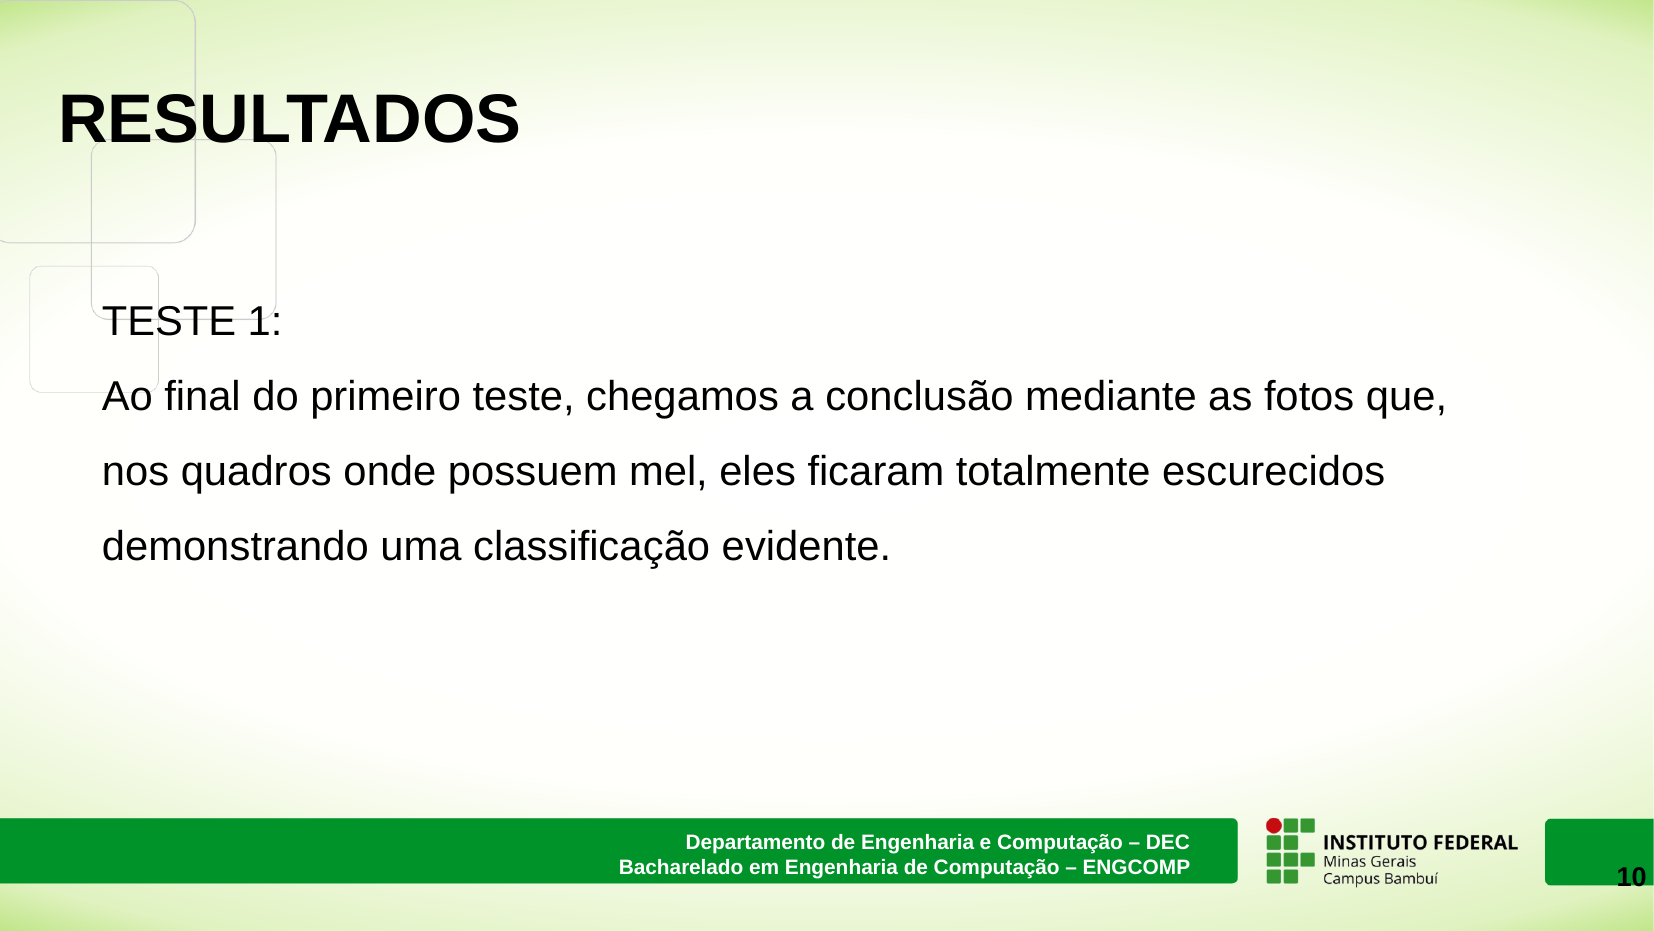

# RESULTADOS
TESTE 1:
Ao final do primeiro teste, chegamos a conclusão mediante as fotos que, nos quadros onde possuem mel, eles ficaram totalmente escurecidos demonstrando uma classificação evidente.
10